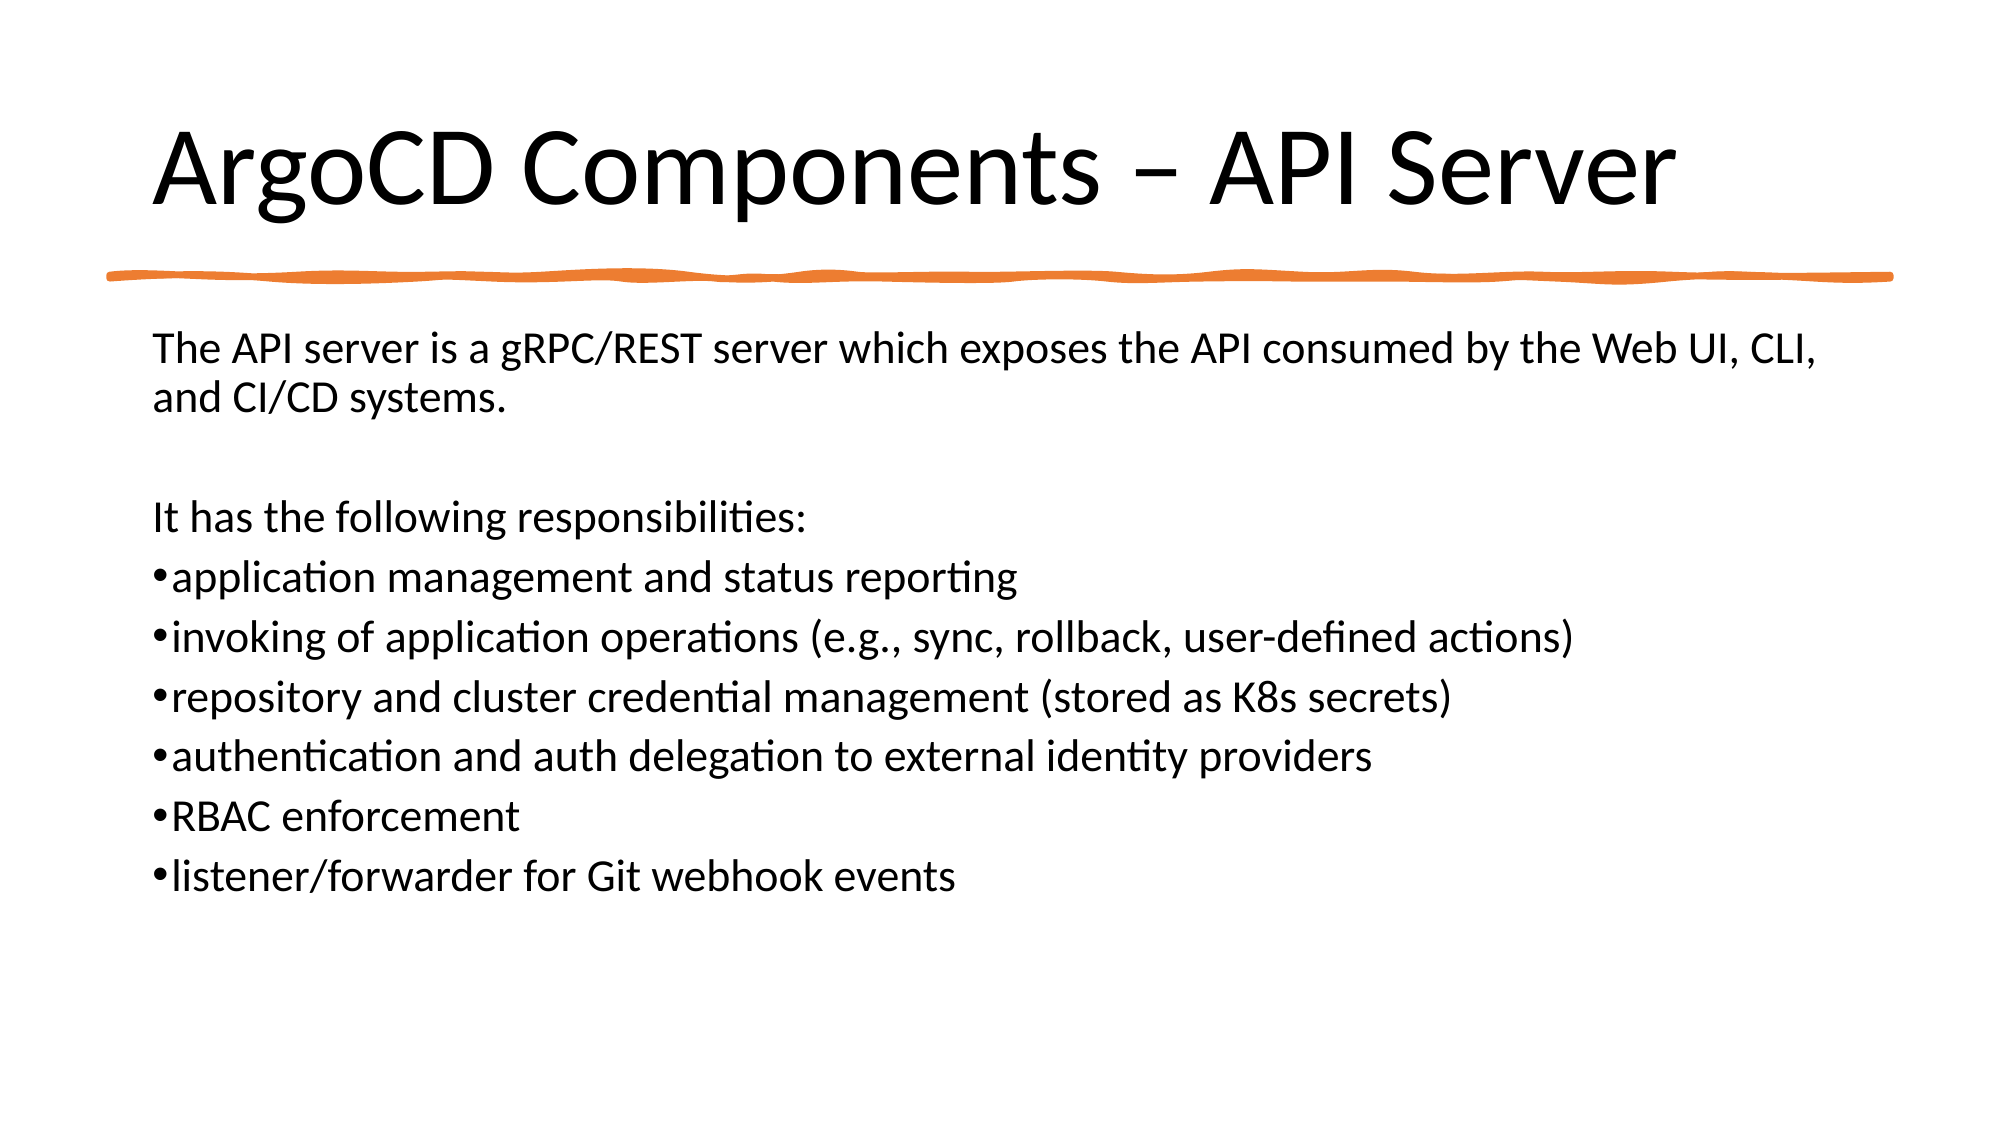

# ArgoCD Components – API Server

The API server is a gRPC/REST server which exposes the API consumed by the Web UI, CLI, and CI/CD systems.

It has the following responsibilities:
application management and status reporting
invoking of application operations (e.g., sync, rollback, user-defined actions)
repository and cluster credential management (stored as K8s secrets)
authentication and auth delegation to external identity providers
RBAC enforcement
listener/forwarder for Git webhook events